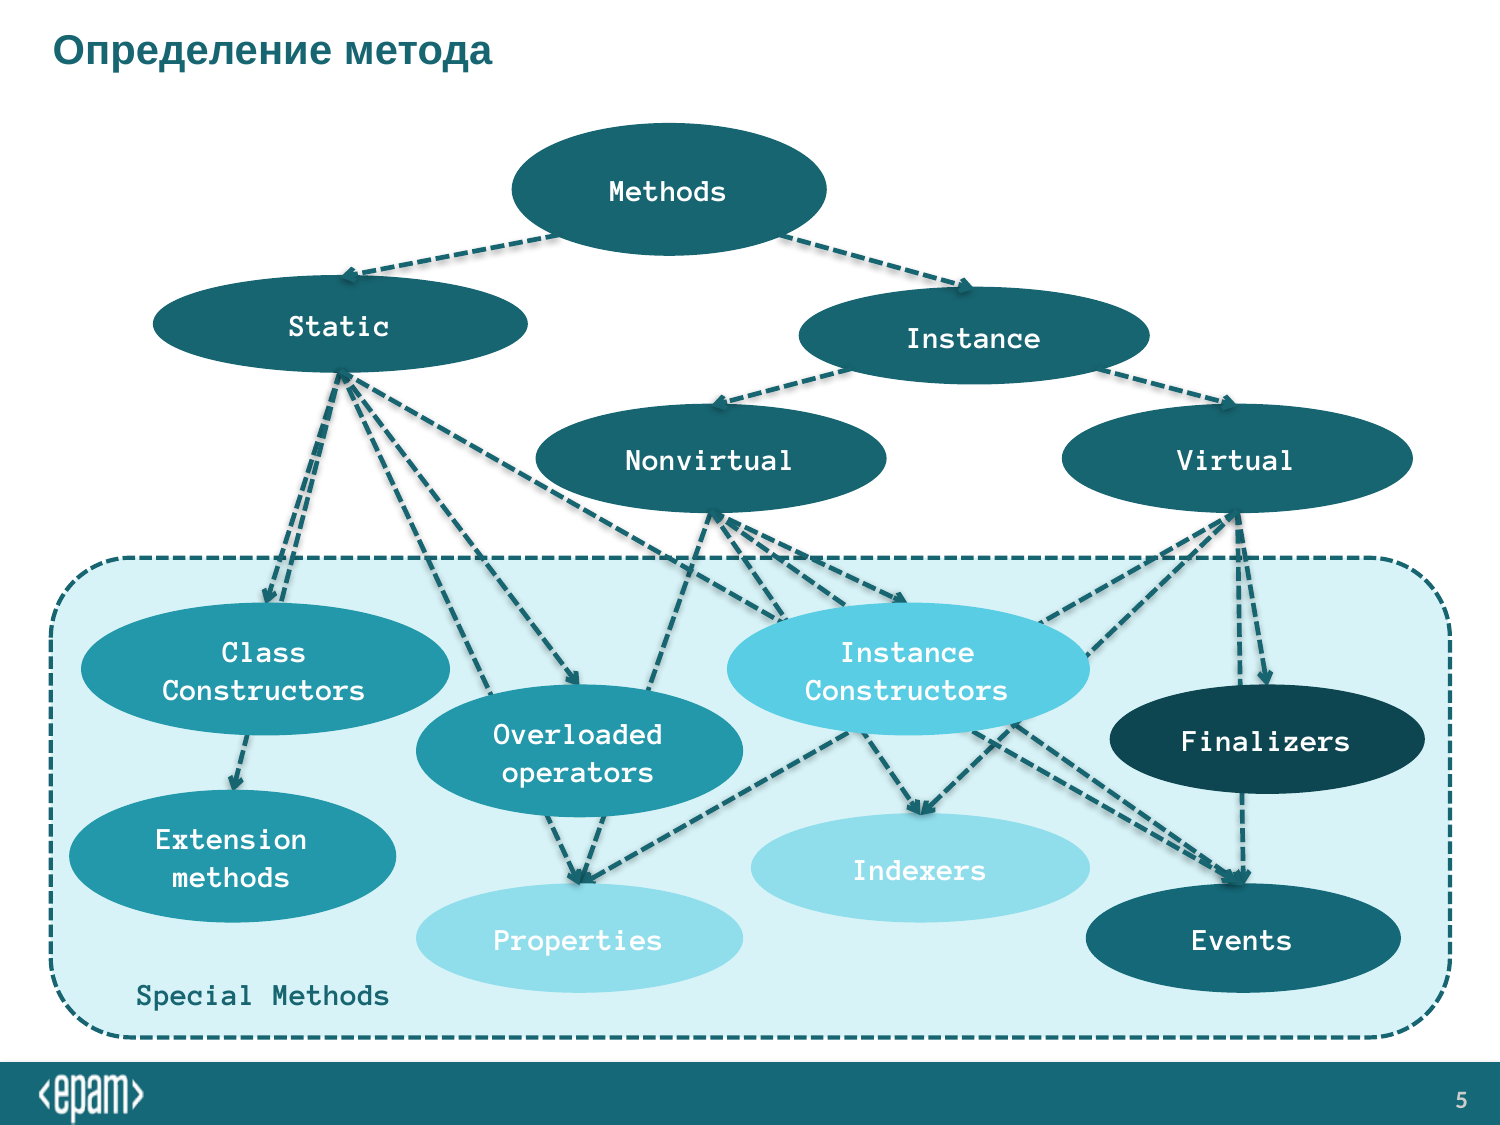

# Определение метода
Methods
Static
Instance
Nonvirtual
Virtual

Class
Constructors
Overloaded operators
Finalizers
Extension methods
Indexers
Properties
Events
Special Methods
Instance
Constructors